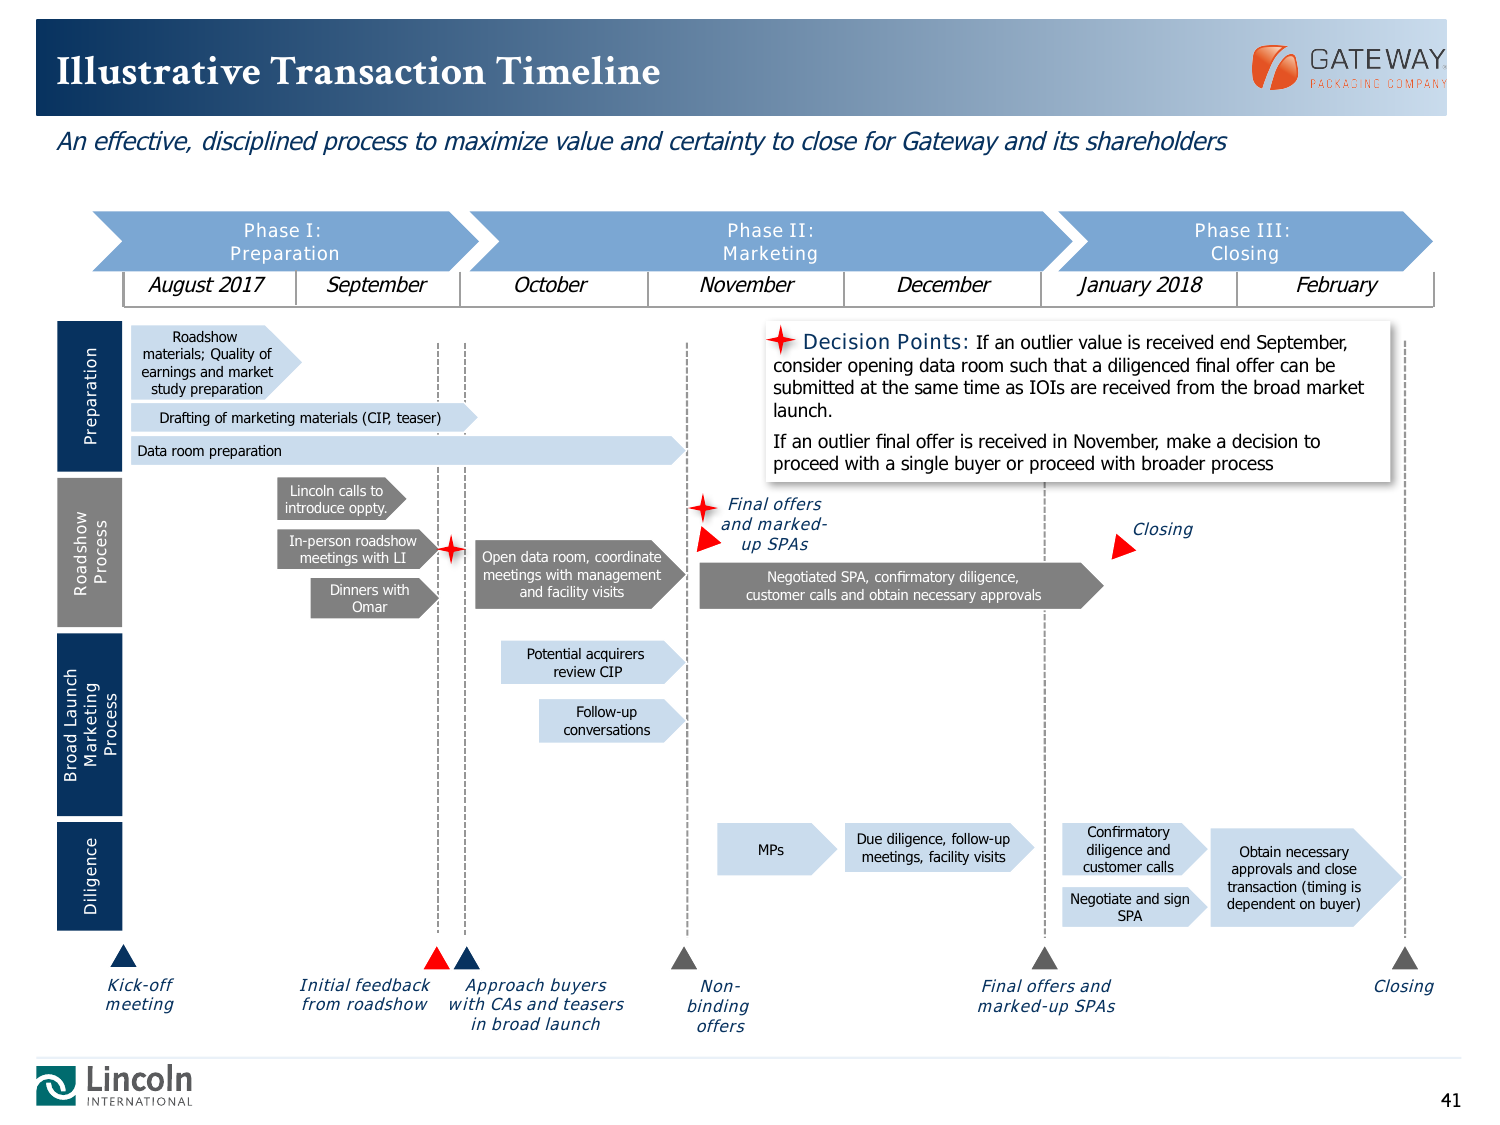

# Illustrative Transaction Timeline
An effective, disciplined process to maximize value and certainty to close for Gateway and its shareholders
Phase I:
Preparation
Phase II:
Marketing
Phase III:
Closing
September
August 2017
October
November
December
January 2018
February
Preparation
     Decision Points: If an outlier value is received end September, consider opening data room such that a diligenced final offer can be submitted at the same time as IOIs are received from the broad market launch.
If an outlier final offer is received in November, make a decision to proceed with a single buyer or proceed with broader process
Roadshow
materials; Quality of earnings and market study preparation

Drafting of marketing materials (CIP, teaser)
Data room preparation
Lincoln calls to introduce oppty.
Roadshow Process

Final offers and marked-up SPAs
Closing
In-person roadshow
meetings with LI

Open data room, coordinate meetings with management and facility visits
Negotiated SPA, confirmatory diligence,
customer calls and obtain necessary approvals
Dinners with Omar
Broad Launch Marketing Process
Potential acquirers
review CIP
Follow-up conversations
Diligence
MPs
Due diligence, follow-up meetings, facility visits
Confirmatory diligence and customer calls
Obtain necessary approvals and close transaction (timing is dependent on buyer)
Negotiate and sign SPA

Kick-off
meeting
Initial feedback from roadshow
Approach buyers with CAs and teasers in broad launch
Non-binding
offers
Final offers and marked-up SPAs
Closing
41